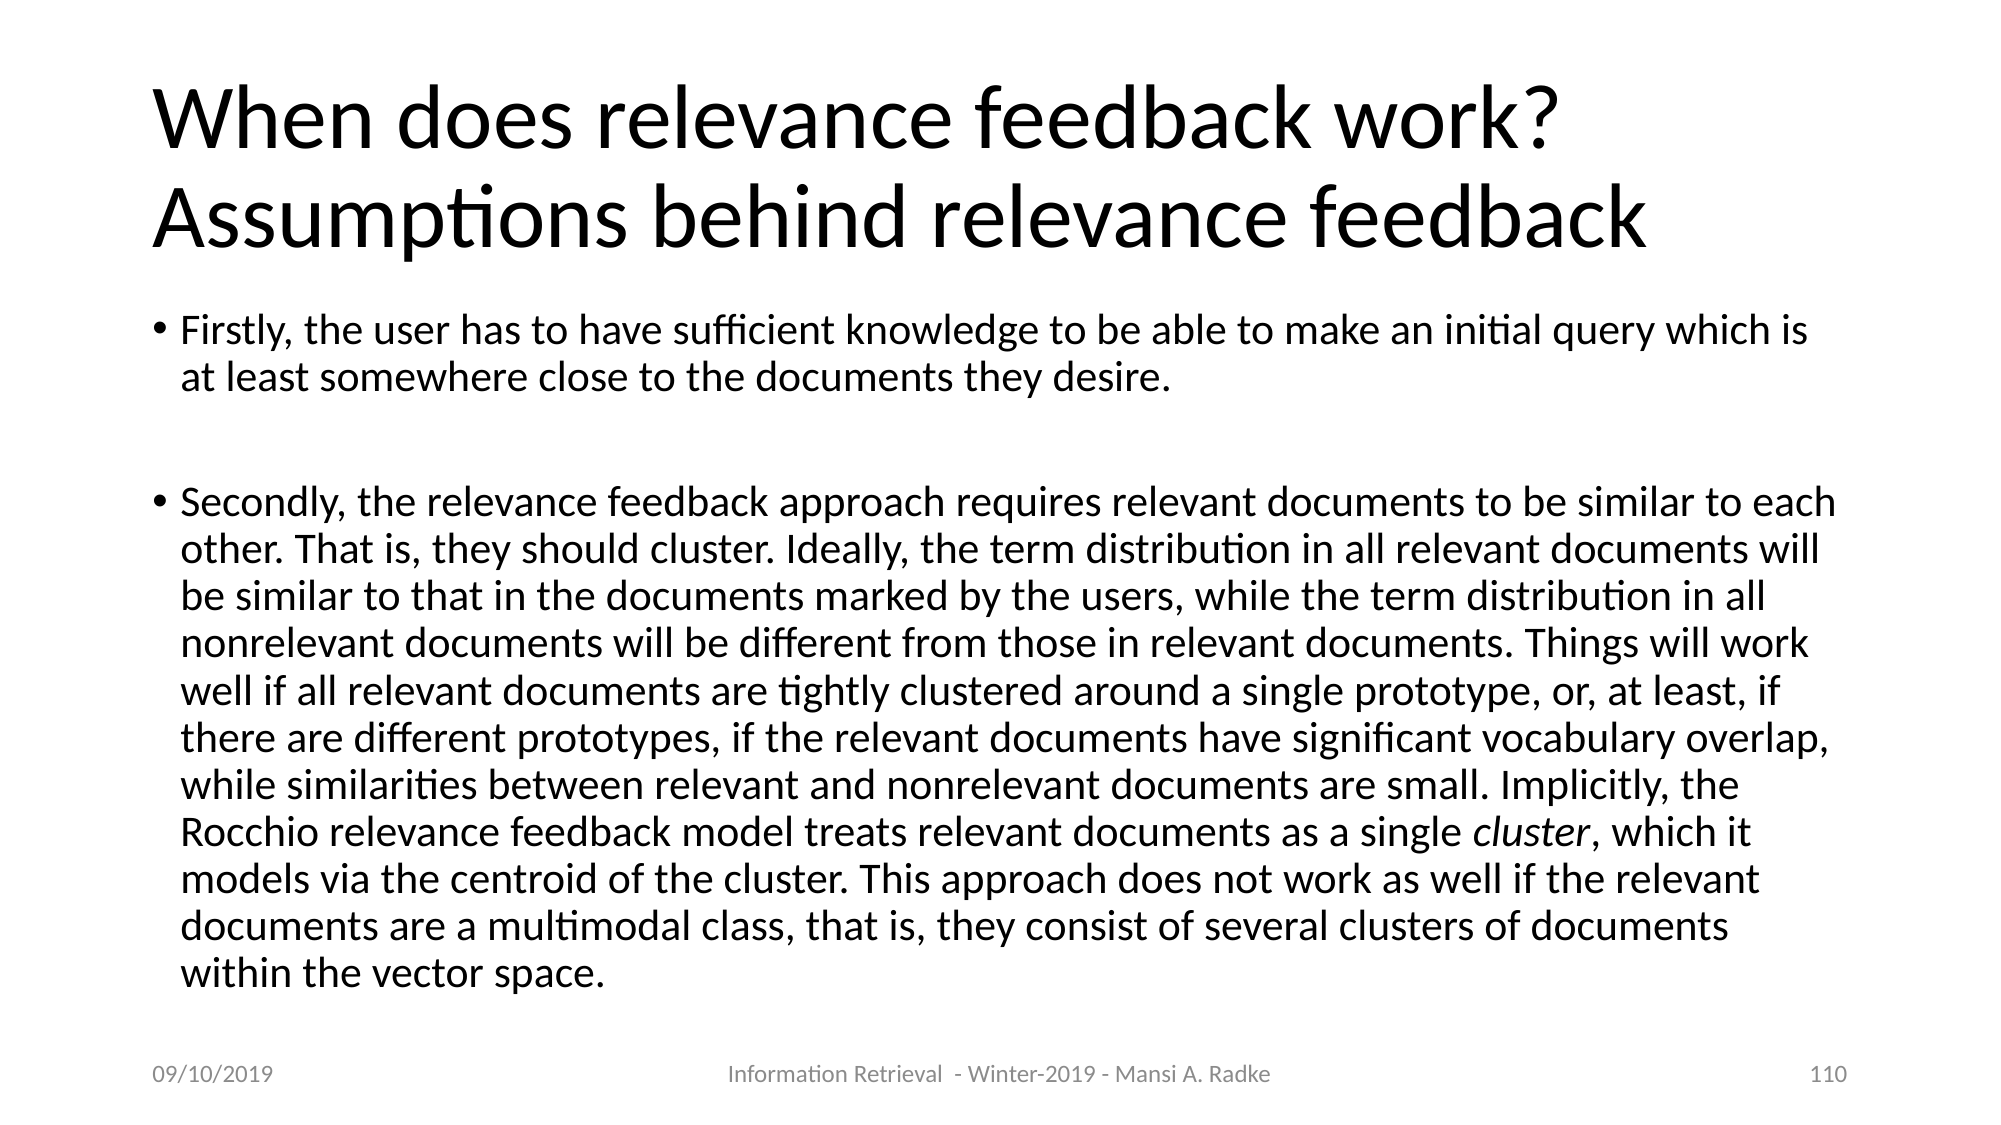

When does relevance feedback work? Assumptions behind relevance feedback
Firstly, the user has to have sufficient knowledge to be able to make an initial query which is at least somewhere close to the documents they desire.

Secondly, the relevance feedback approach requires relevant documents to be similar to each other. That is, they should cluster. Ideally, the term distribution in all relevant documents will be similar to that in the documents marked by the users, while the term distribution in all nonrelevant documents will be different from those in relevant documents. Things will work well if all relevant documents are tightly clustered around a single prototype, or, at least, if there are different prototypes, if the relevant documents have significant vocabulary overlap, while similarities between relevant and nonrelevant documents are small. Implicitly, the Rocchio relevance feedback model treats relevant documents as a single cluster, which it models via the centroid of the cluster. This approach does not work as well if the relevant documents are a multimodal class, that is, they consist of several clusters of documents within the vector space.
09/10/2019
Information Retrieval  - Winter-2019 - Mansi A. Radke
110